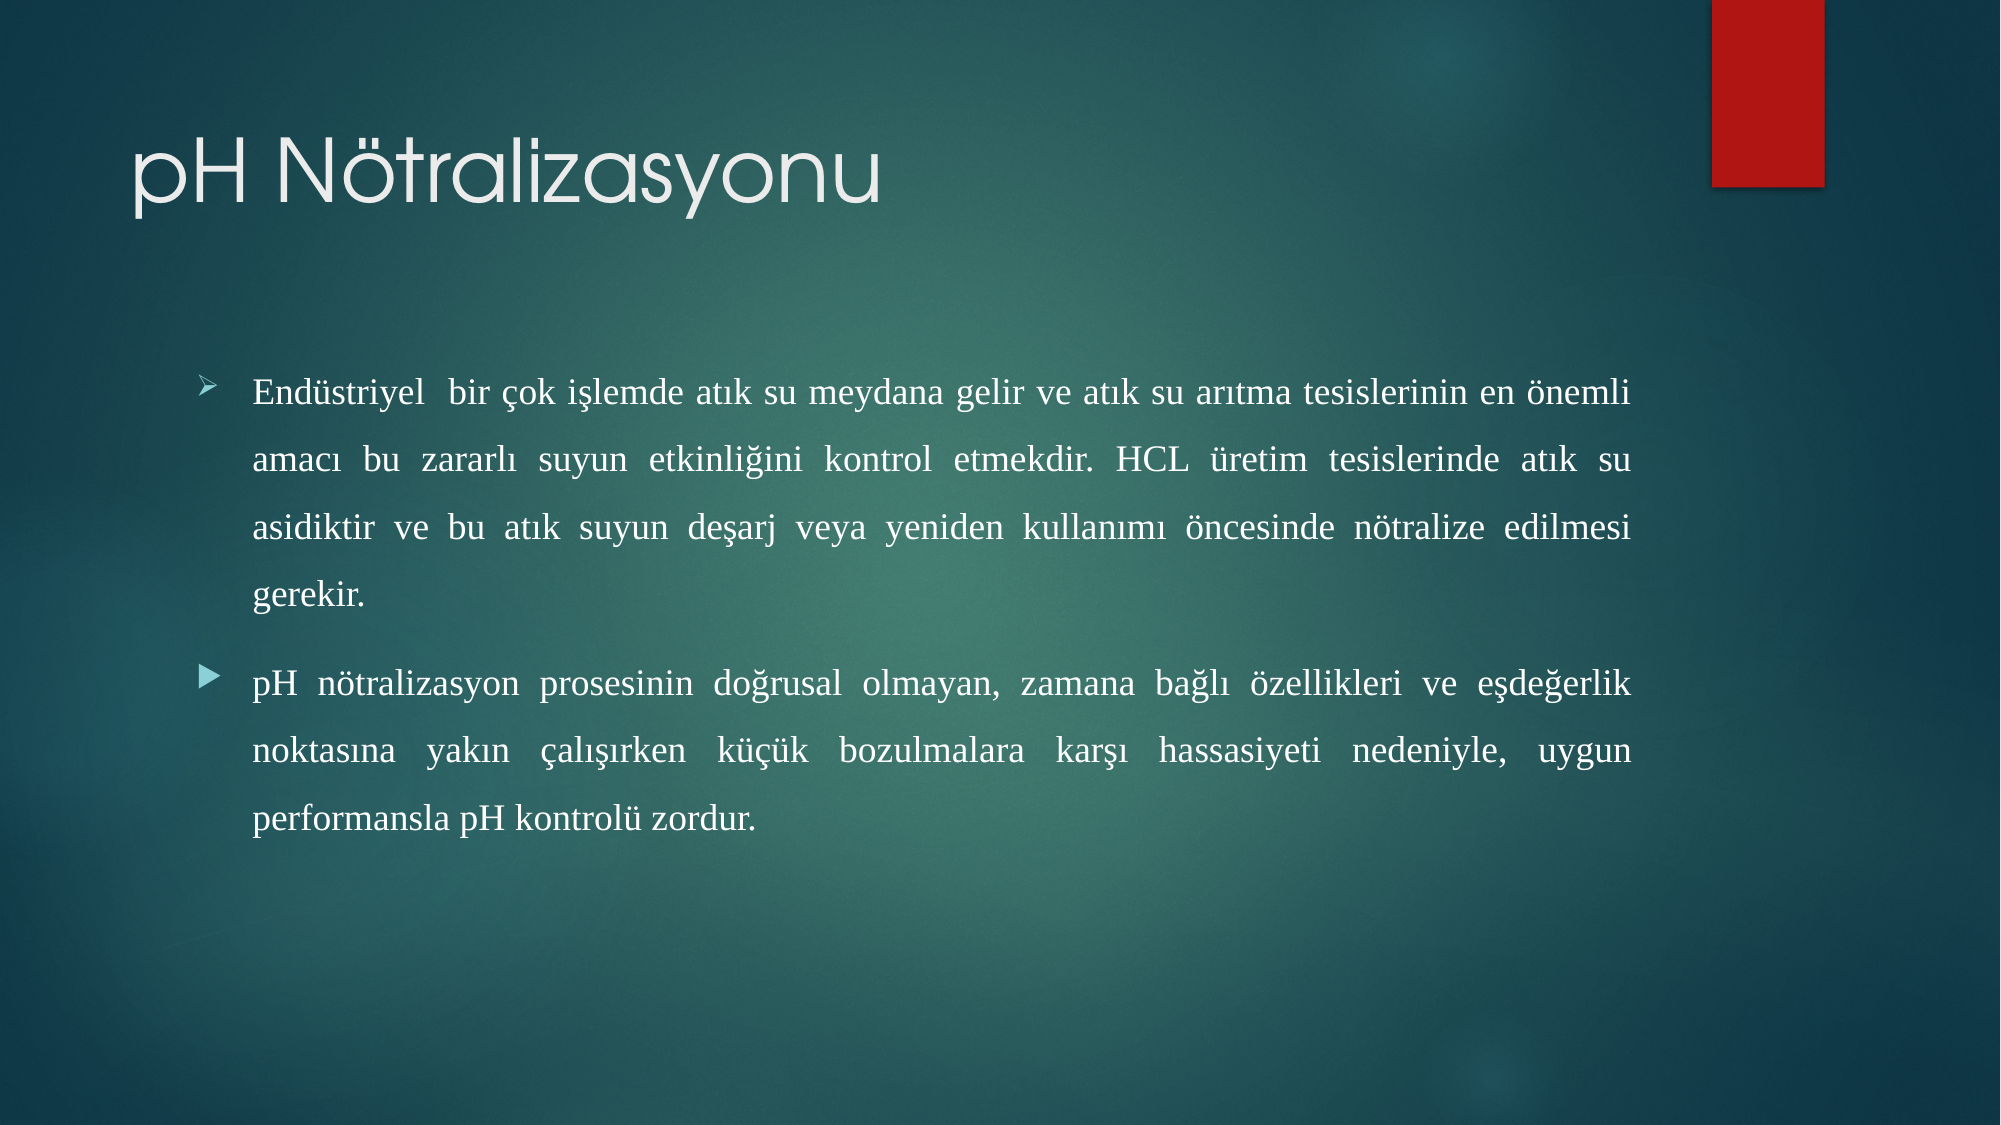

# pH Nötralizasyonu
Endüstriyel  bir çok işlemde atık su meydana gelir ve atık su arıtma tesislerinin en önemli amacı bu zararlı suyun etkinliğini kontrol etmekdir. HCL üretim tesislerinde atık su asidiktir ve bu atık suyun deşarj veya yeniden kullanımı öncesinde nötralize edilmesi gerekir.
pH nötralizasyon prosesinin doğrusal olmayan, zamana bağlı özellikleri ve eşdeğerlik noktasına yakın çalışırken küçük bozulmalara karşı hassasiyeti nedeniyle, uygun performansla pH kontrolü zordur.